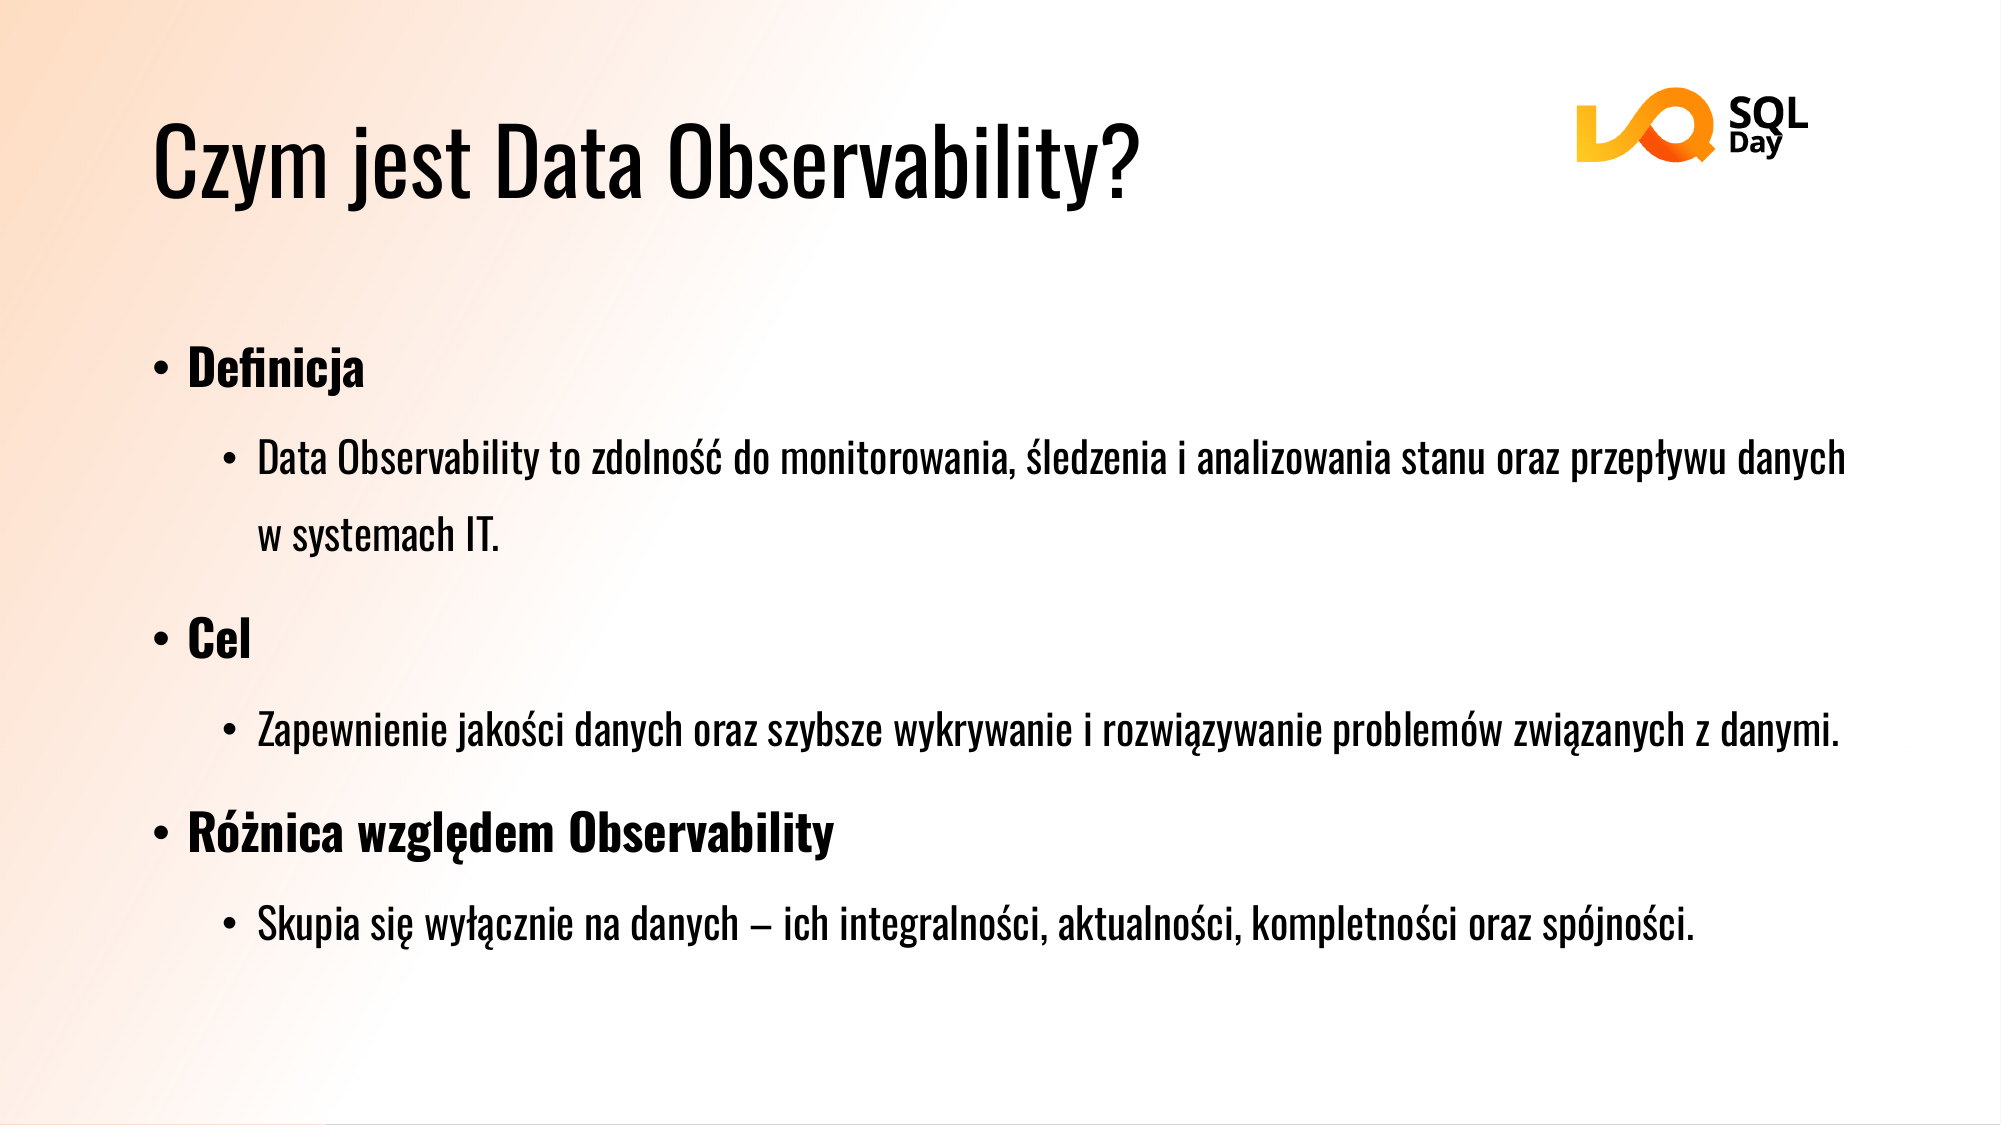

# Czym jest Data Observability?
Definicja
Data Observability to zdolność do monitorowania, śledzenia i analizowania stanu oraz przepływu danych w systemach IT.
Cel
Zapewnienie jakości danych oraz szybsze wykrywanie i rozwiązywanie problemów związanych z danymi.
Różnica względem Observability
Skupia się wyłącznie na danych – ich integralności, aktualności, kompletności oraz spójności.